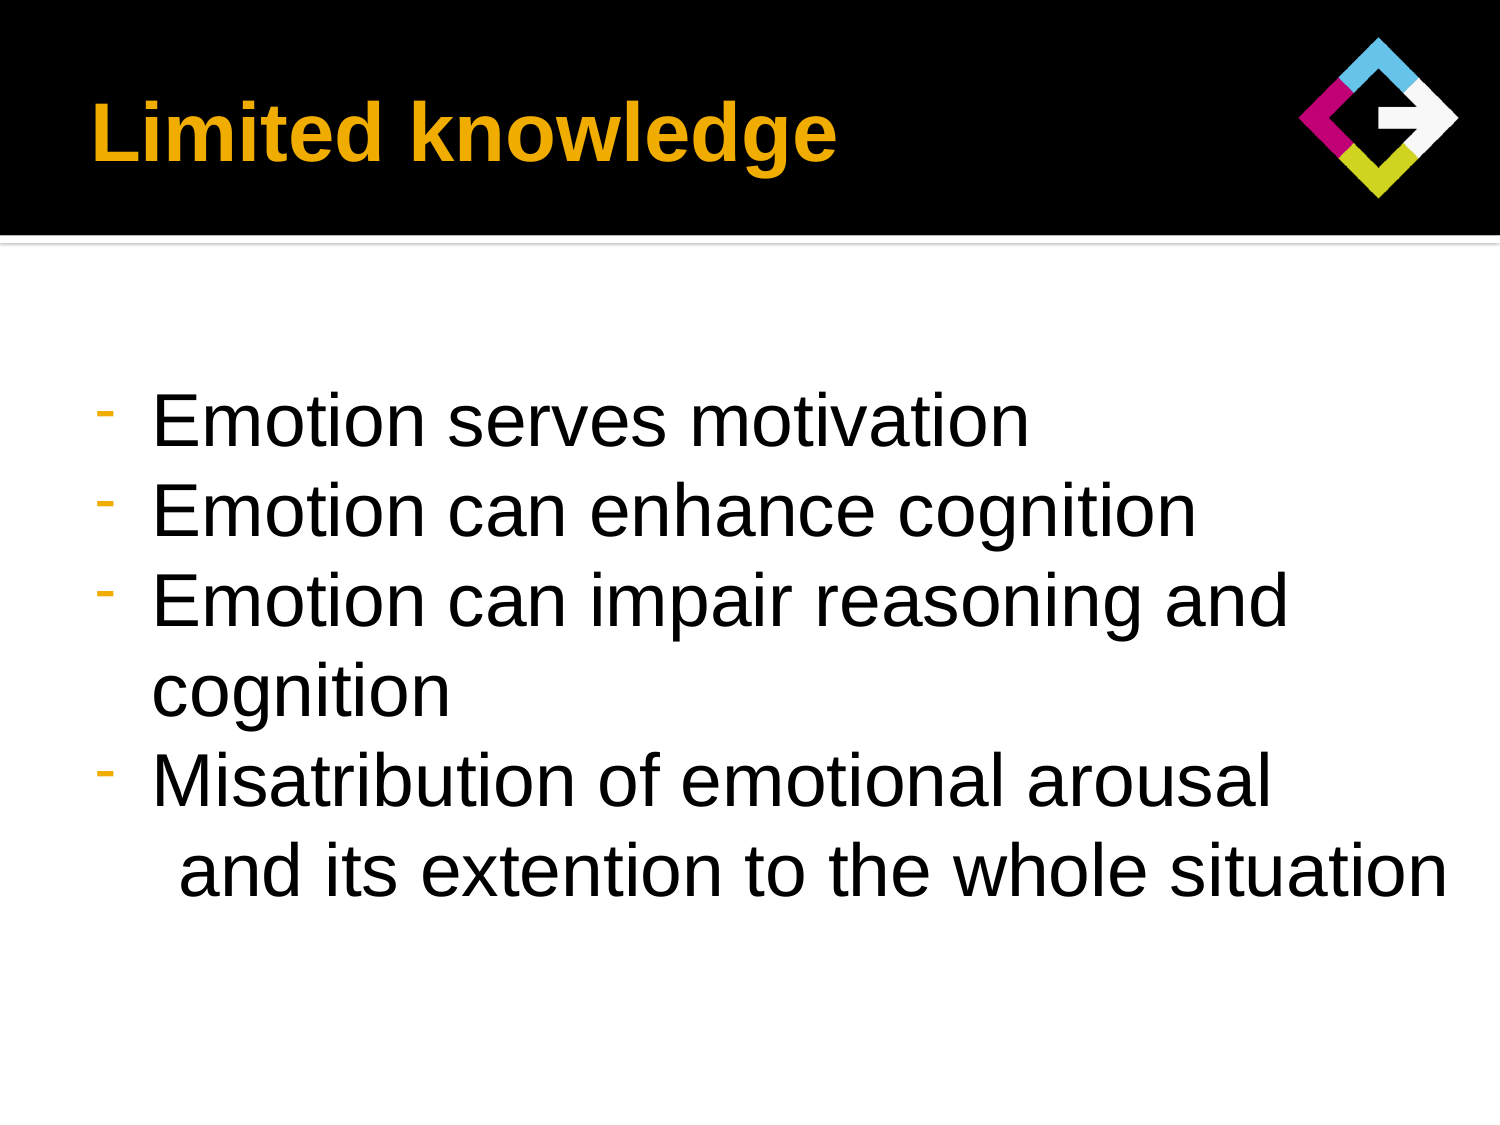

# Limited knowledge

Emotion serves motivation
Emotion can enhance cognition
Emotion can impair reasoning and cognition
Misatribution of emotional arousal
    and its extention to the whole situation